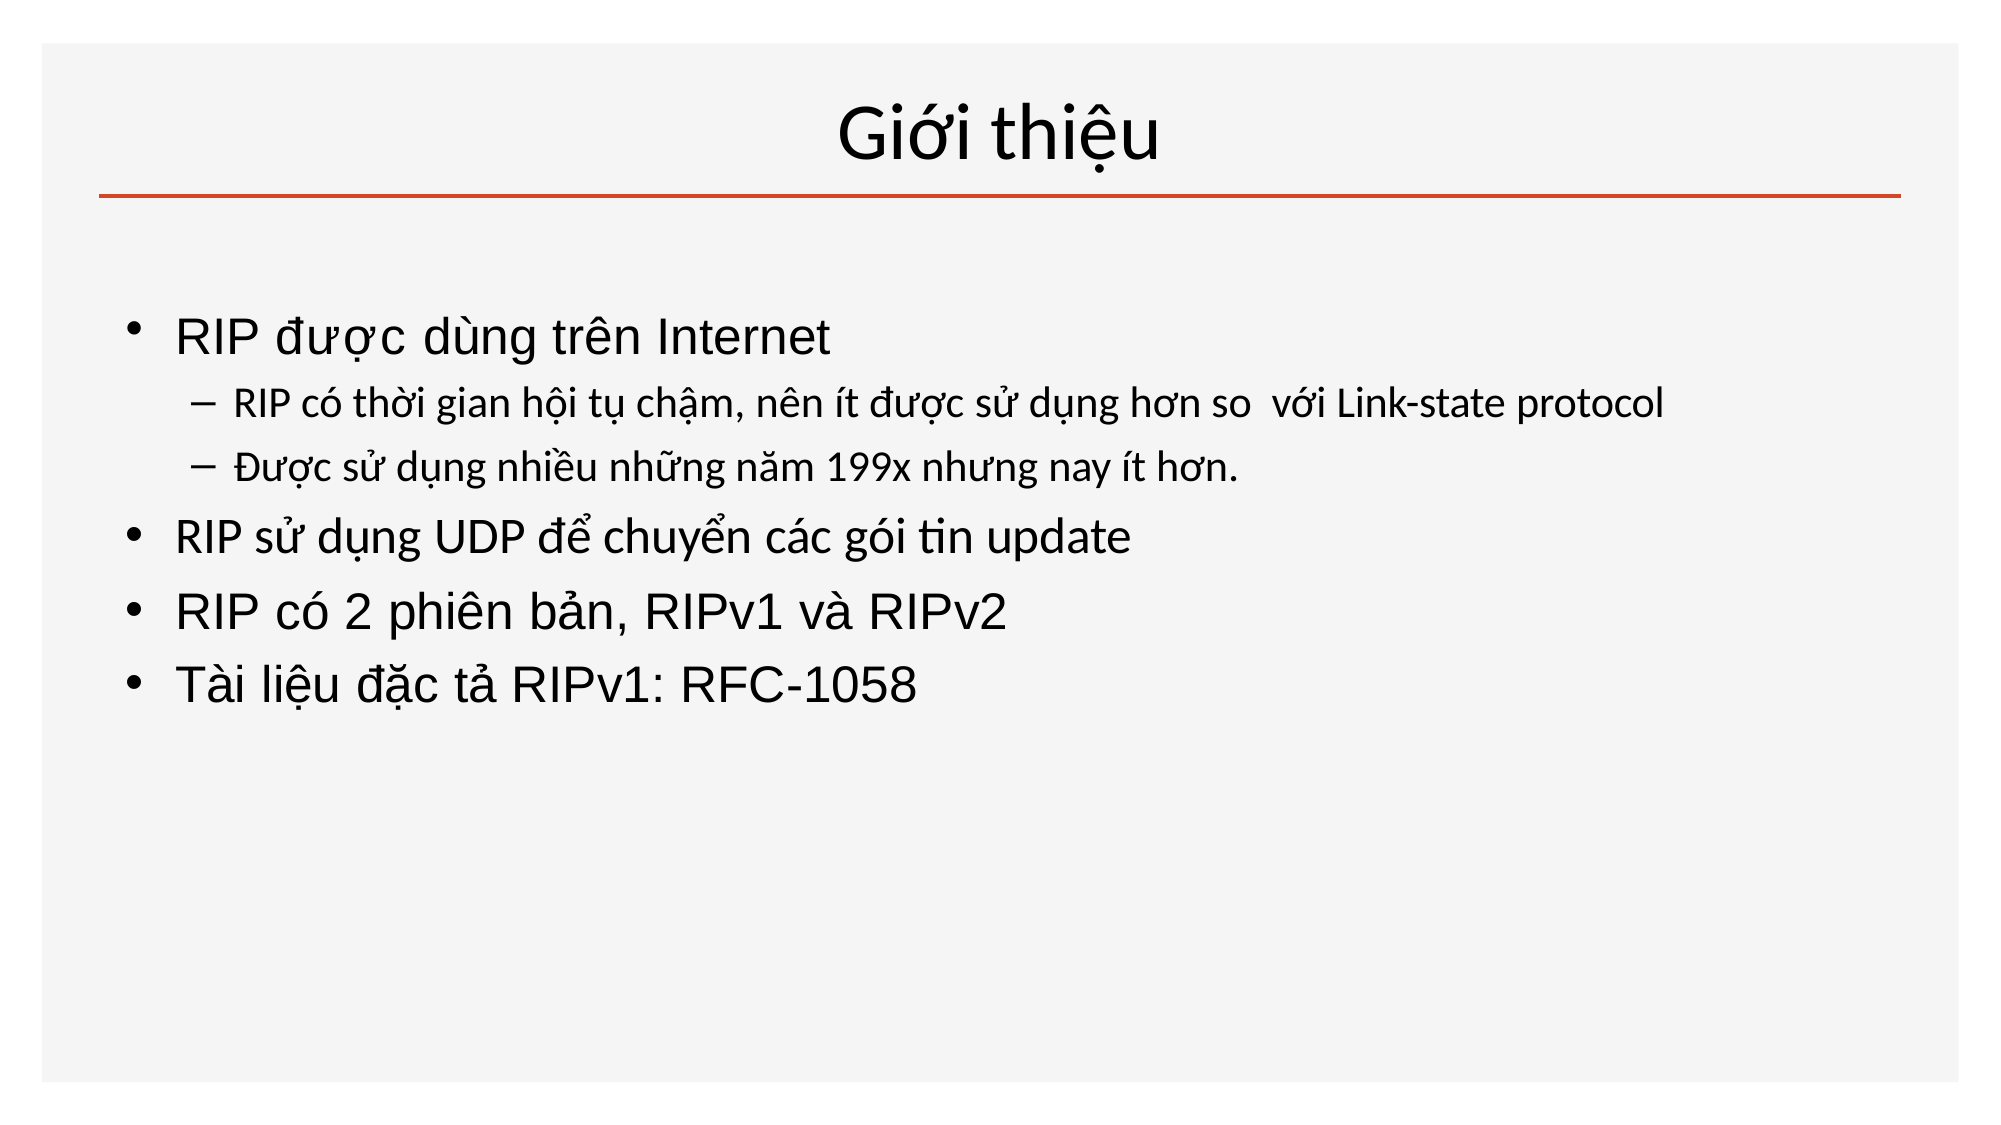

# Giới thiệu
RIP được dùng trên Internet
RIP có thời gian hội tụ chậm, nên ít được sử dụng hơn so  với Link-state protocol
Được sử dụng nhiều những năm 199x nhưng nay ít hơn.
RIP sử dụng UDP để chuyển các gói tin update
RIP có 2 phiên bản, RIPv1 và RIPv2
Tài liệu đặc tả RIPv1: RFC-1058